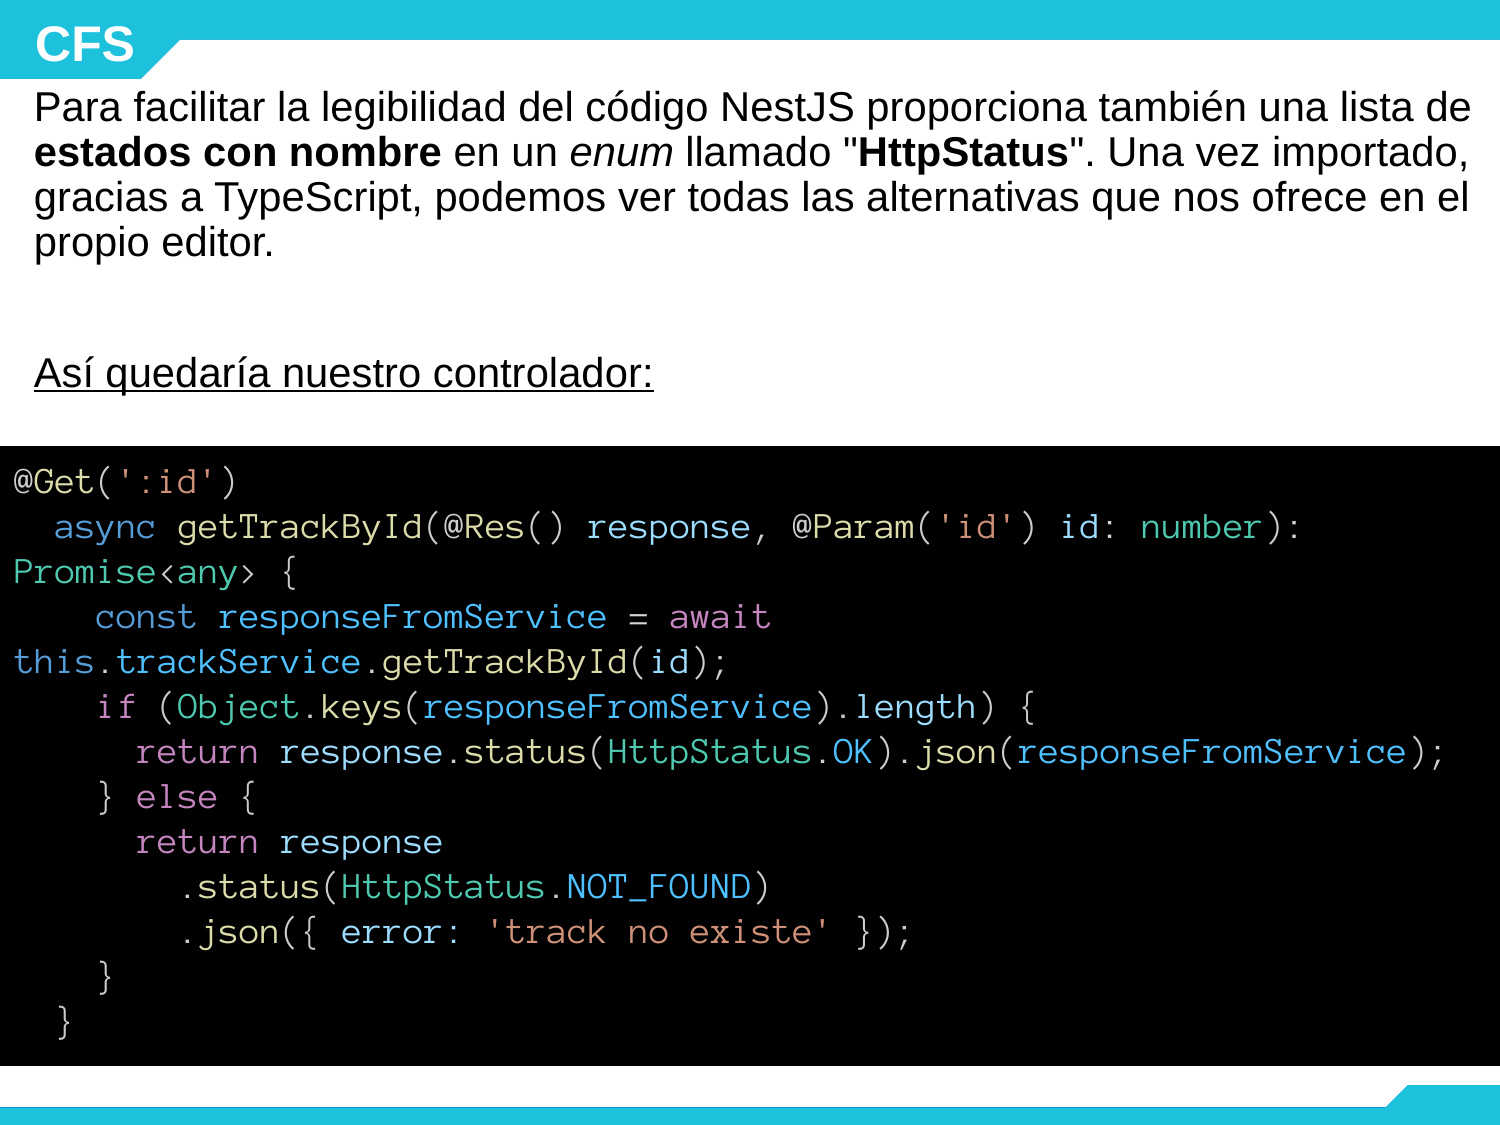

Para facilitar la legibilidad del código NestJS proporciona también una lista de estados con nombre en un enum llamado "HttpStatus". Una vez importado, gracias a TypeScript, podemos ver todas las alternativas que nos ofrece en el propio editor.

Así quedaría nuestro controlador:

@Get(':id')
  async getTrackById(@Res() response, @Param('id') id: number): Promise<any> {
    const responseFromService = await this.trackService.getTrackById(id);
    if (Object.keys(responseFromService).length) {
      return response.status(HttpStatus.OK).json(responseFromService);
    } else {
      return response
        .status(HttpStatus.NOT_FOUND)
        .json({ error: 'track no existe' });
    }
  }